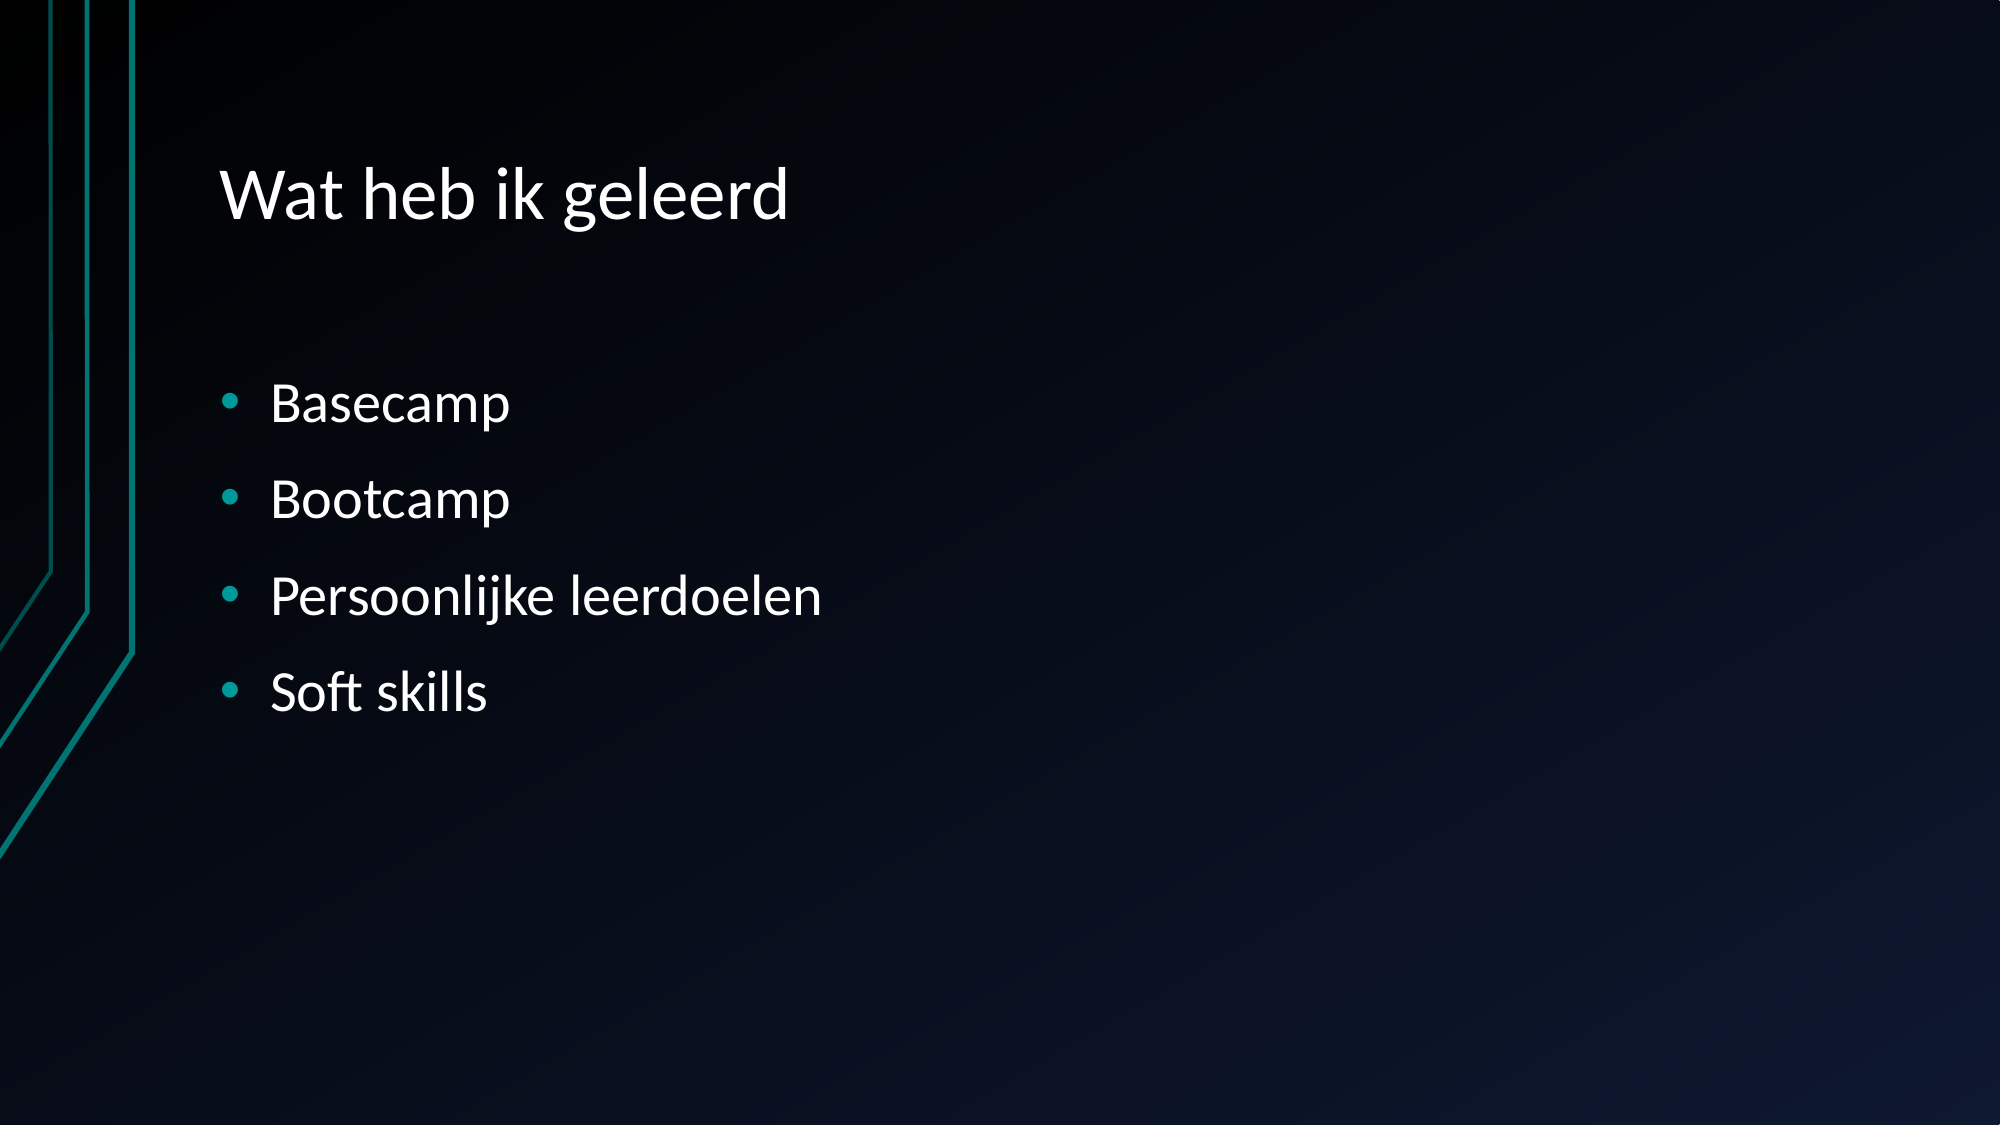

# Wat heb ik geleerd
Basecamp
Bootcamp
Persoonlijke leerdoelen
Soft skills